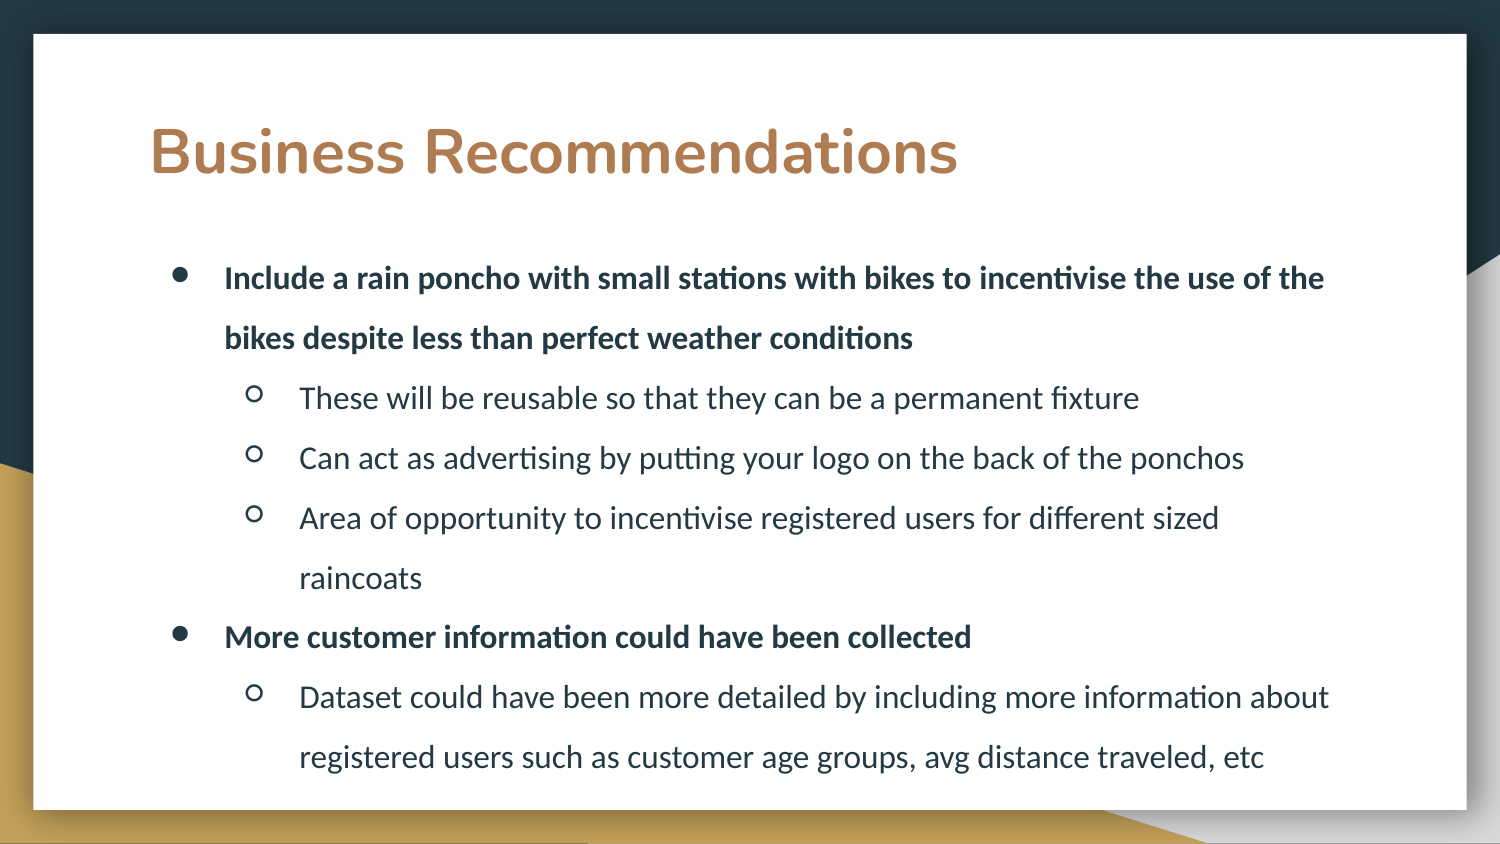

# Business Recommendations
Include a rain poncho with small stations with bikes to incentivise the use of the bikes despite less than perfect weather conditions
These will be reusable so that they can be a permanent fixture
Can act as advertising by putting your logo on the back of the ponchos
Area of opportunity to incentivise registered users for different sized raincoats
More customer information could have been collected
Dataset could have been more detailed by including more information about registered users such as customer age groups, avg distance traveled, etc